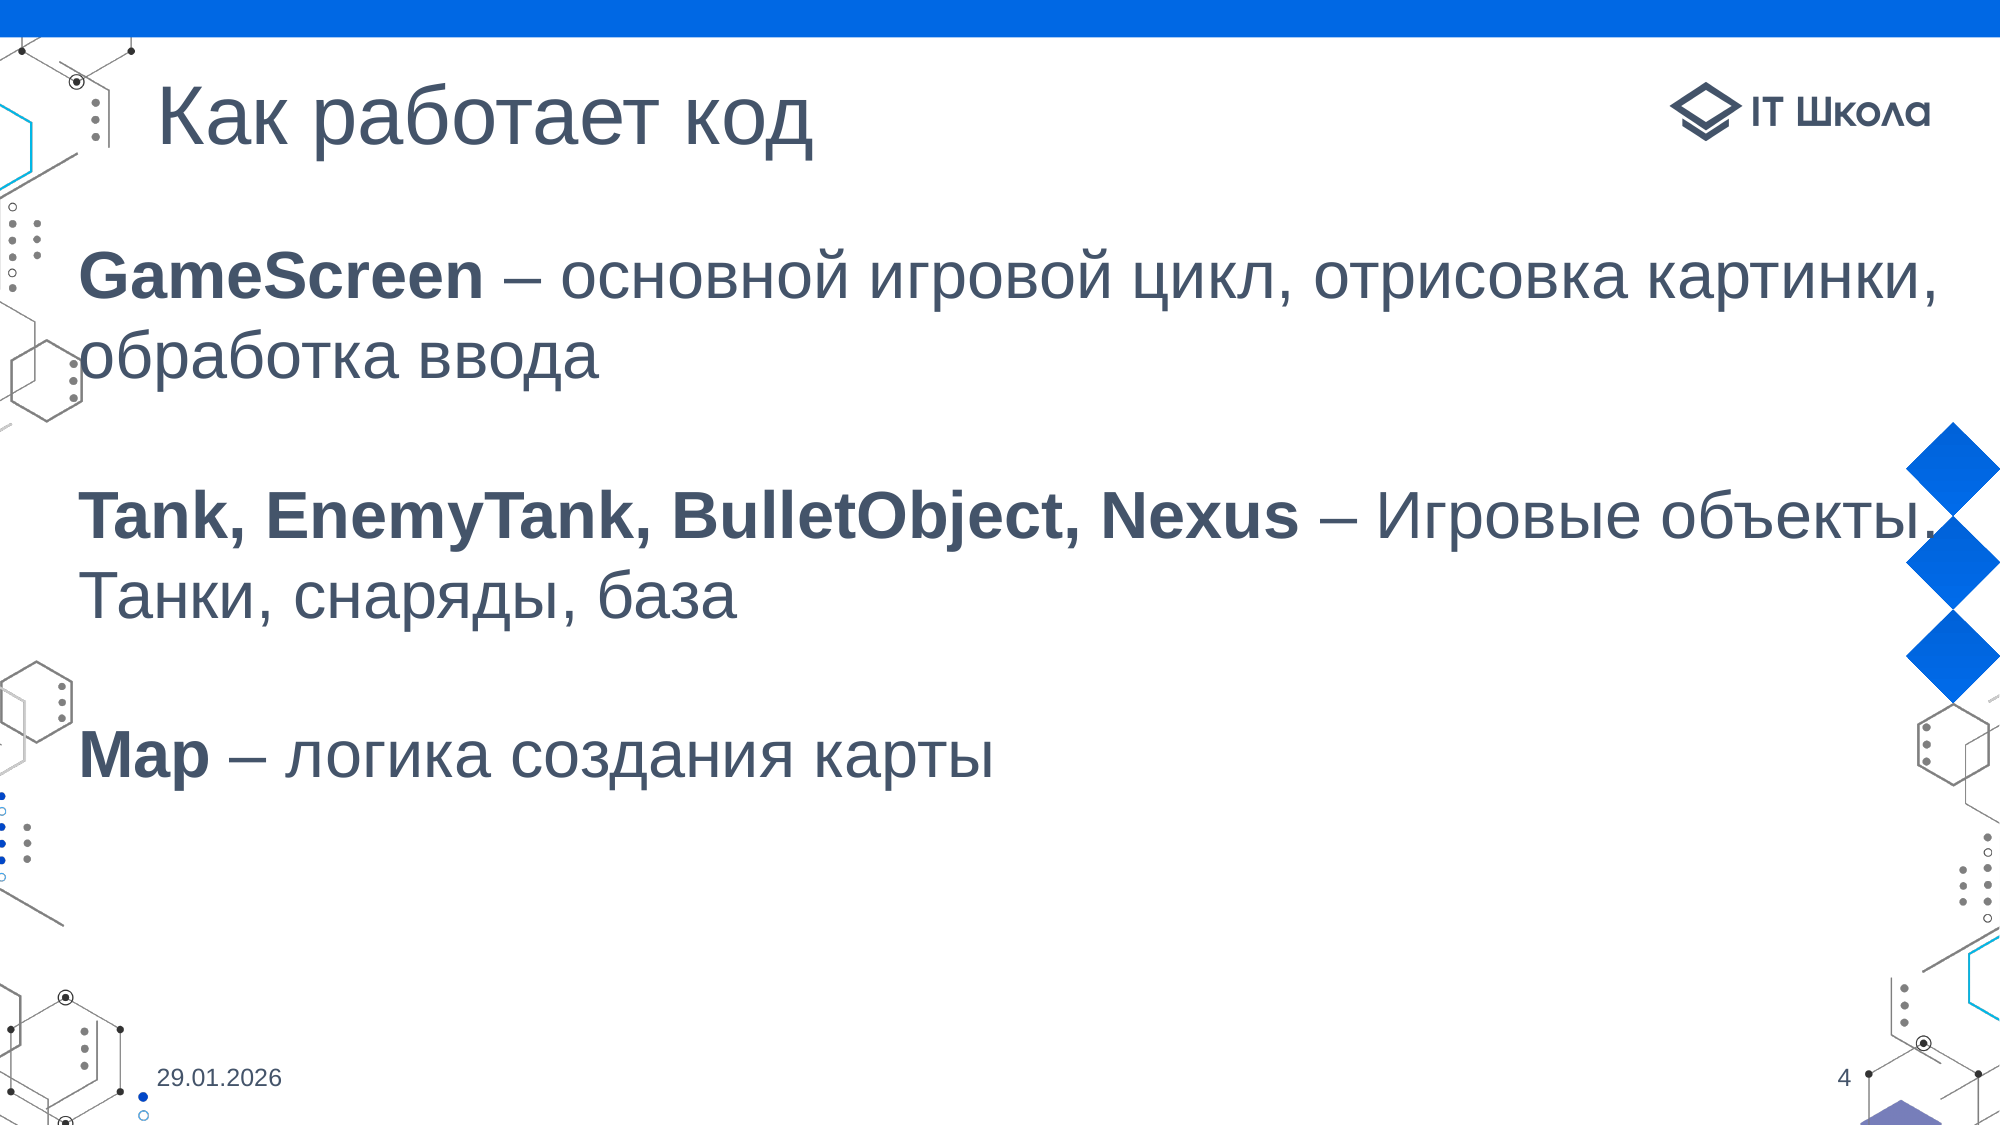

# Как работает код
GameScreen – основной игровой цикл, отрисовка картинки,
обработка ввода
Tank, EnemyTank, BulletObject, Nexus – Игровые объекты.
Танки, снаряды, база

Map – логика создания карты
https://github.com/Tat-wow/tanks
29.01.2026
4